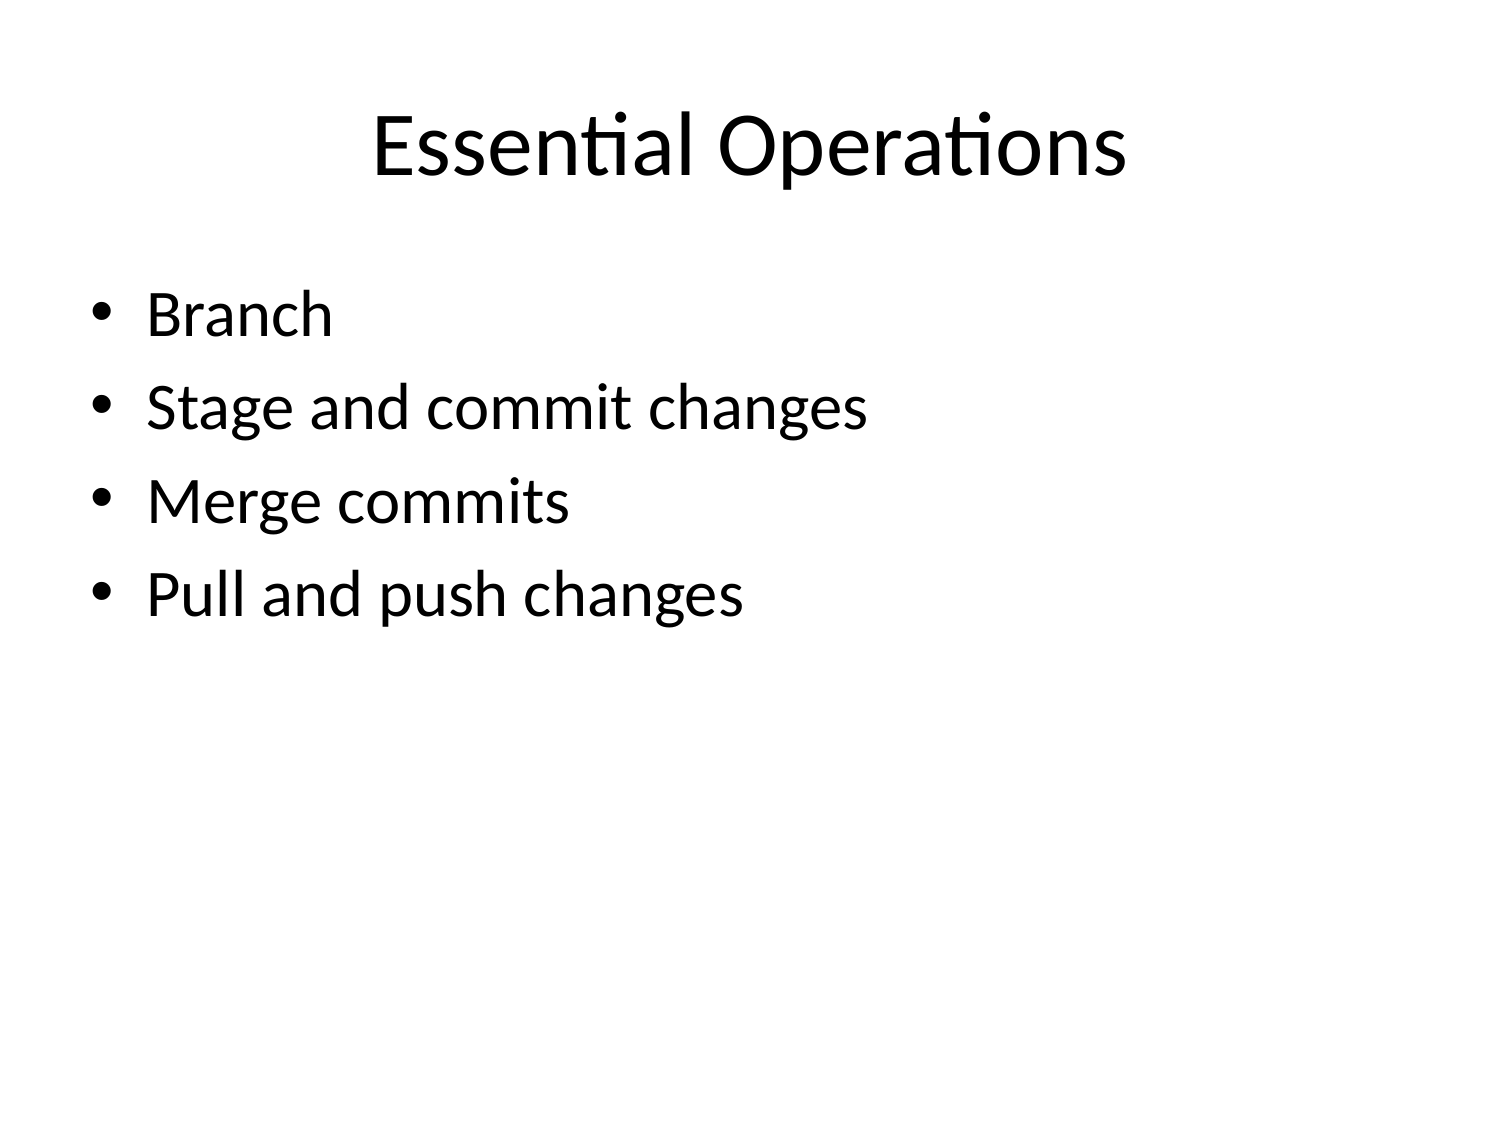

# Essential Operations
Branch
Stage and commit changes
Merge commits
Pull and push changes